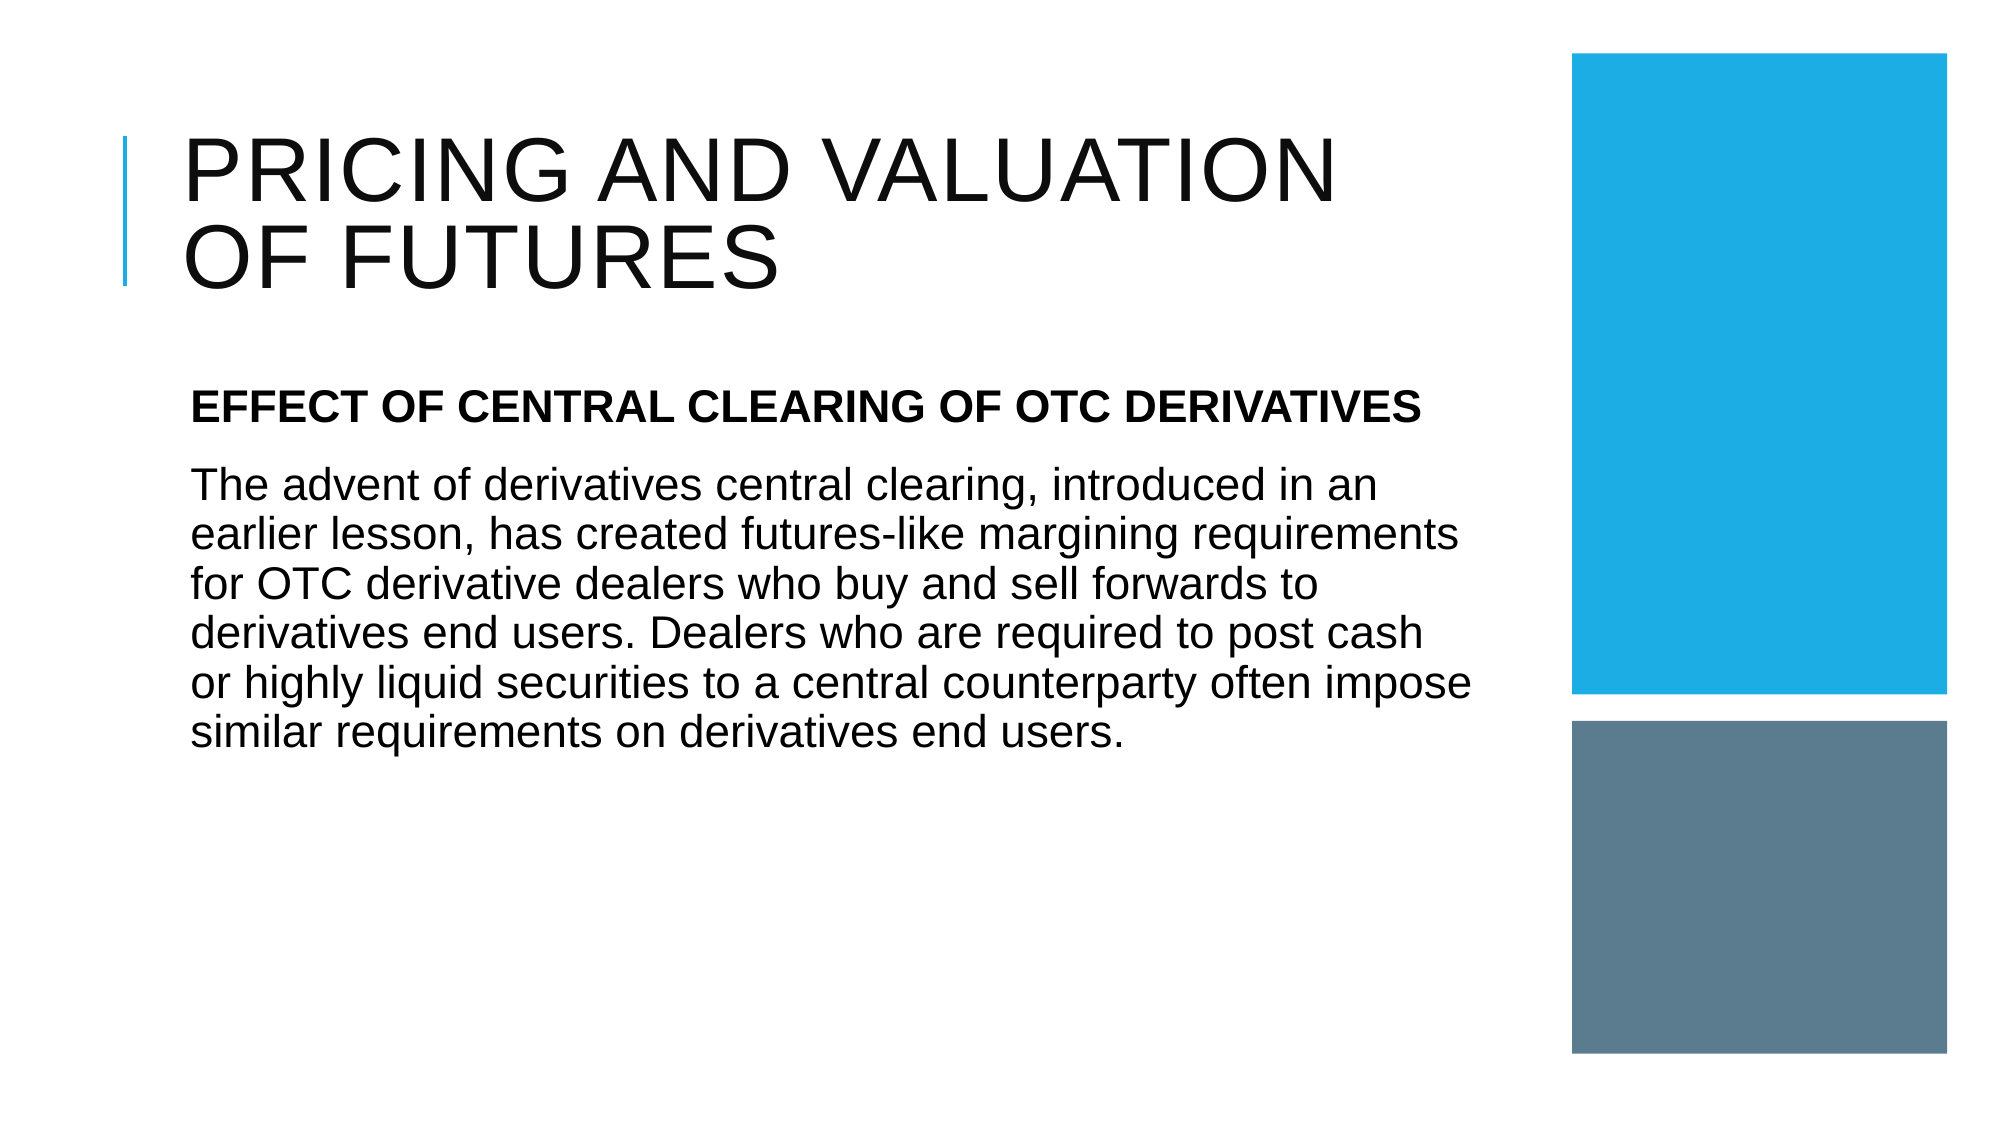

# Pricing and valuation of futures
EFFECT OF CENTRAL CLEARING OF OTC DERIVATIVES
The advent of derivatives central clearing, introduced in an earlier lesson, has created futures-like margining requirements for OTC derivative dealers who buy and sell forwards to derivatives end users. Dealers who are required to post cash or highly liquid securities to a central counterparty often impose similar requirements on derivatives end users.